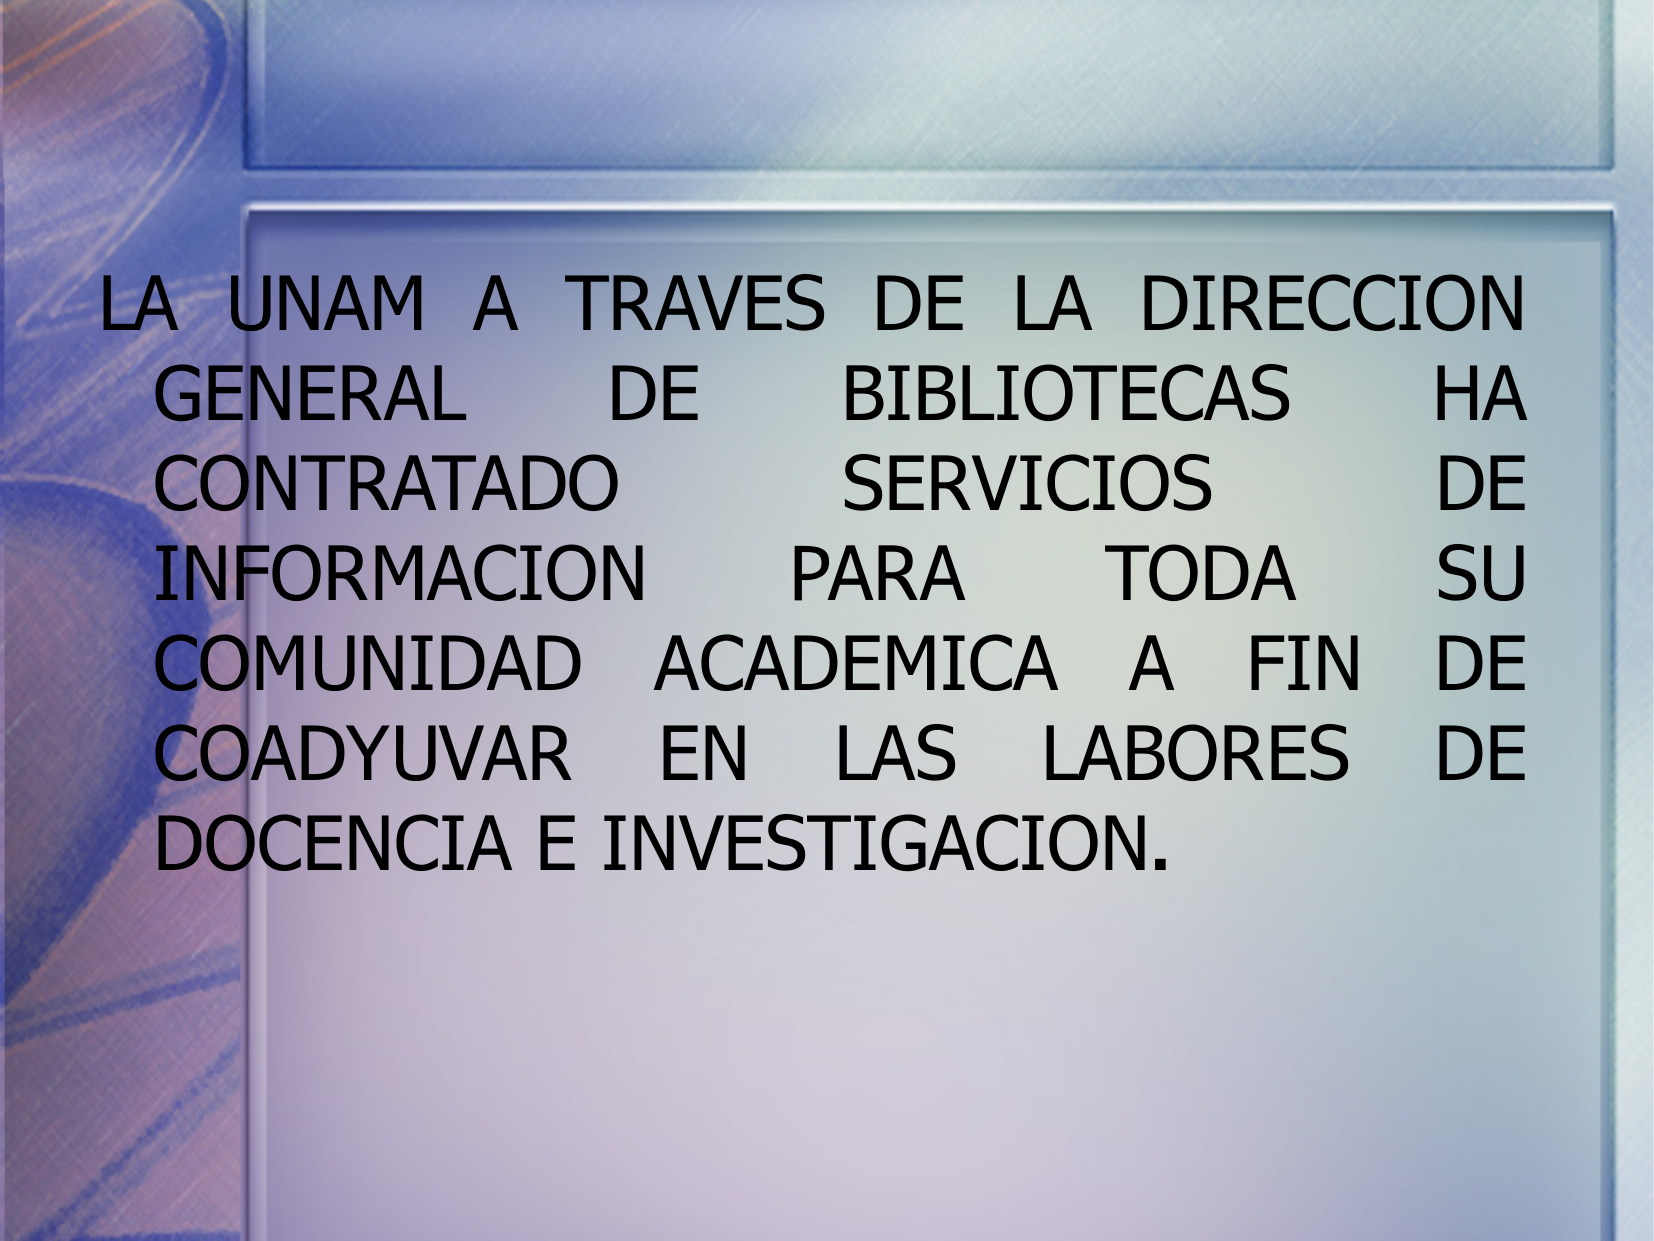

LA UNAM A TRAVES DE LA DIRECCION GENERAL DE BIBLIOTECAS HA CONTRATADO SERVICIOS DE INFORMACION PARA TODA SU COMUNIDAD ACADEMICA A FIN DE COADYUVAR EN LAS LABORES DE DOCENCIA E INVESTIGACION.